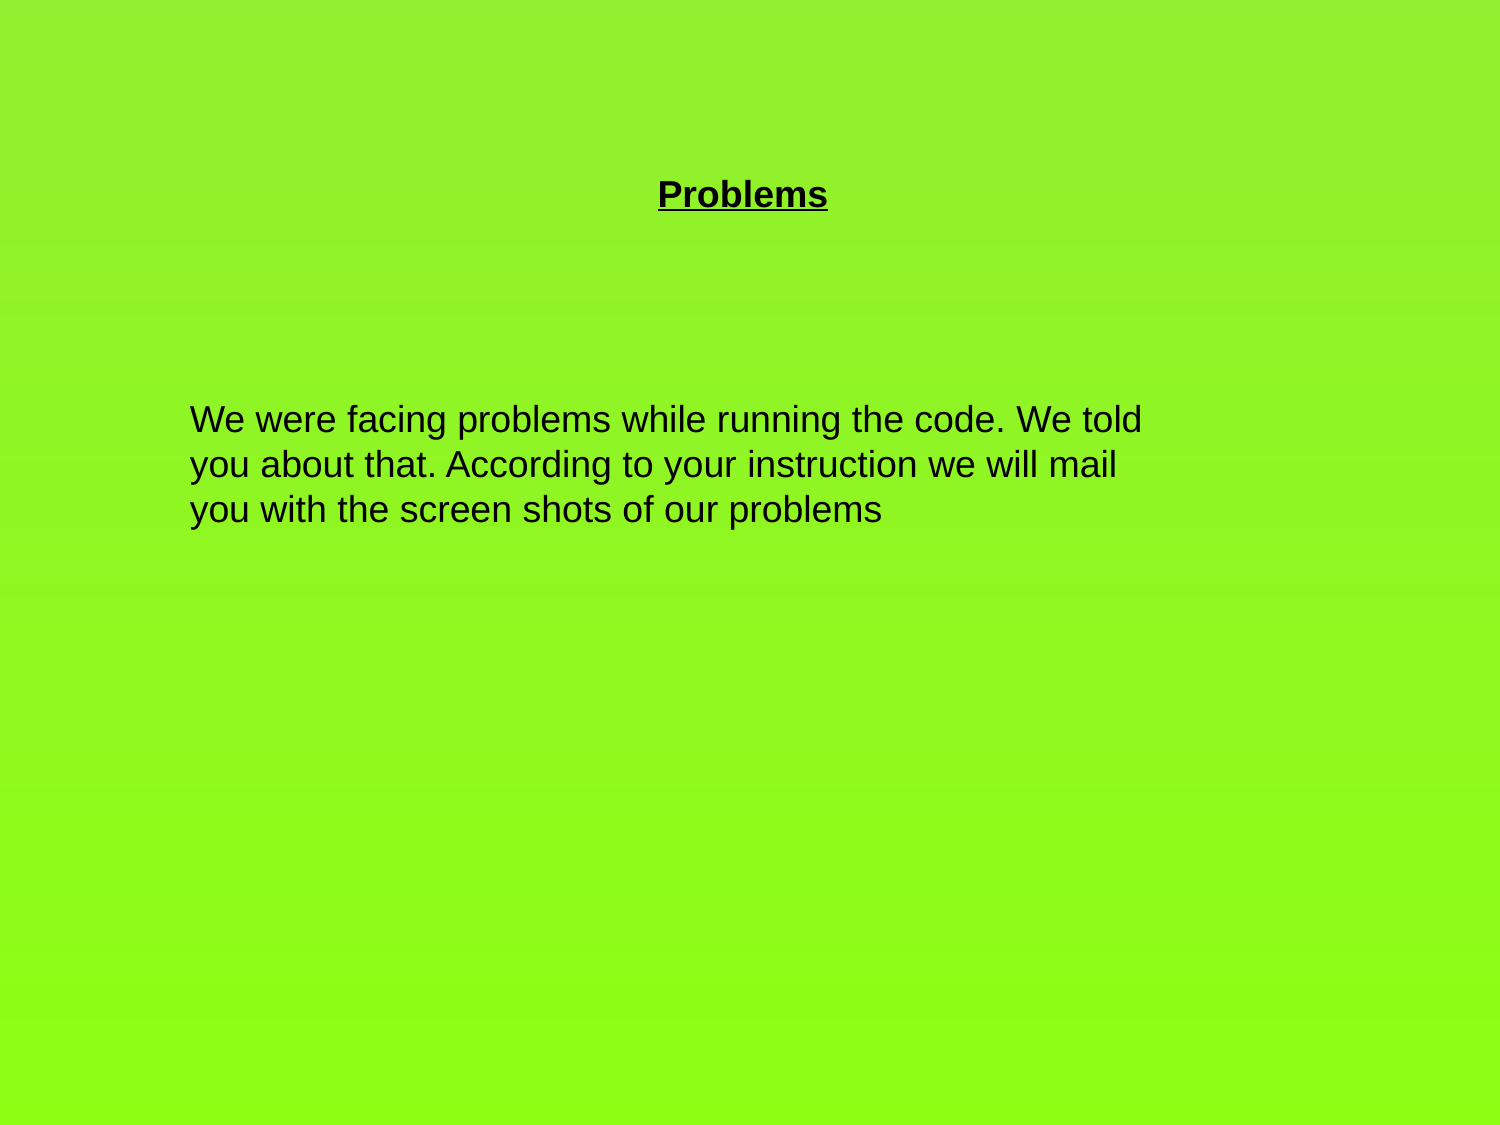

Problems
We were facing problems while running the code. We told you about that. According to your instruction we will mail you with the screen shots of our problems